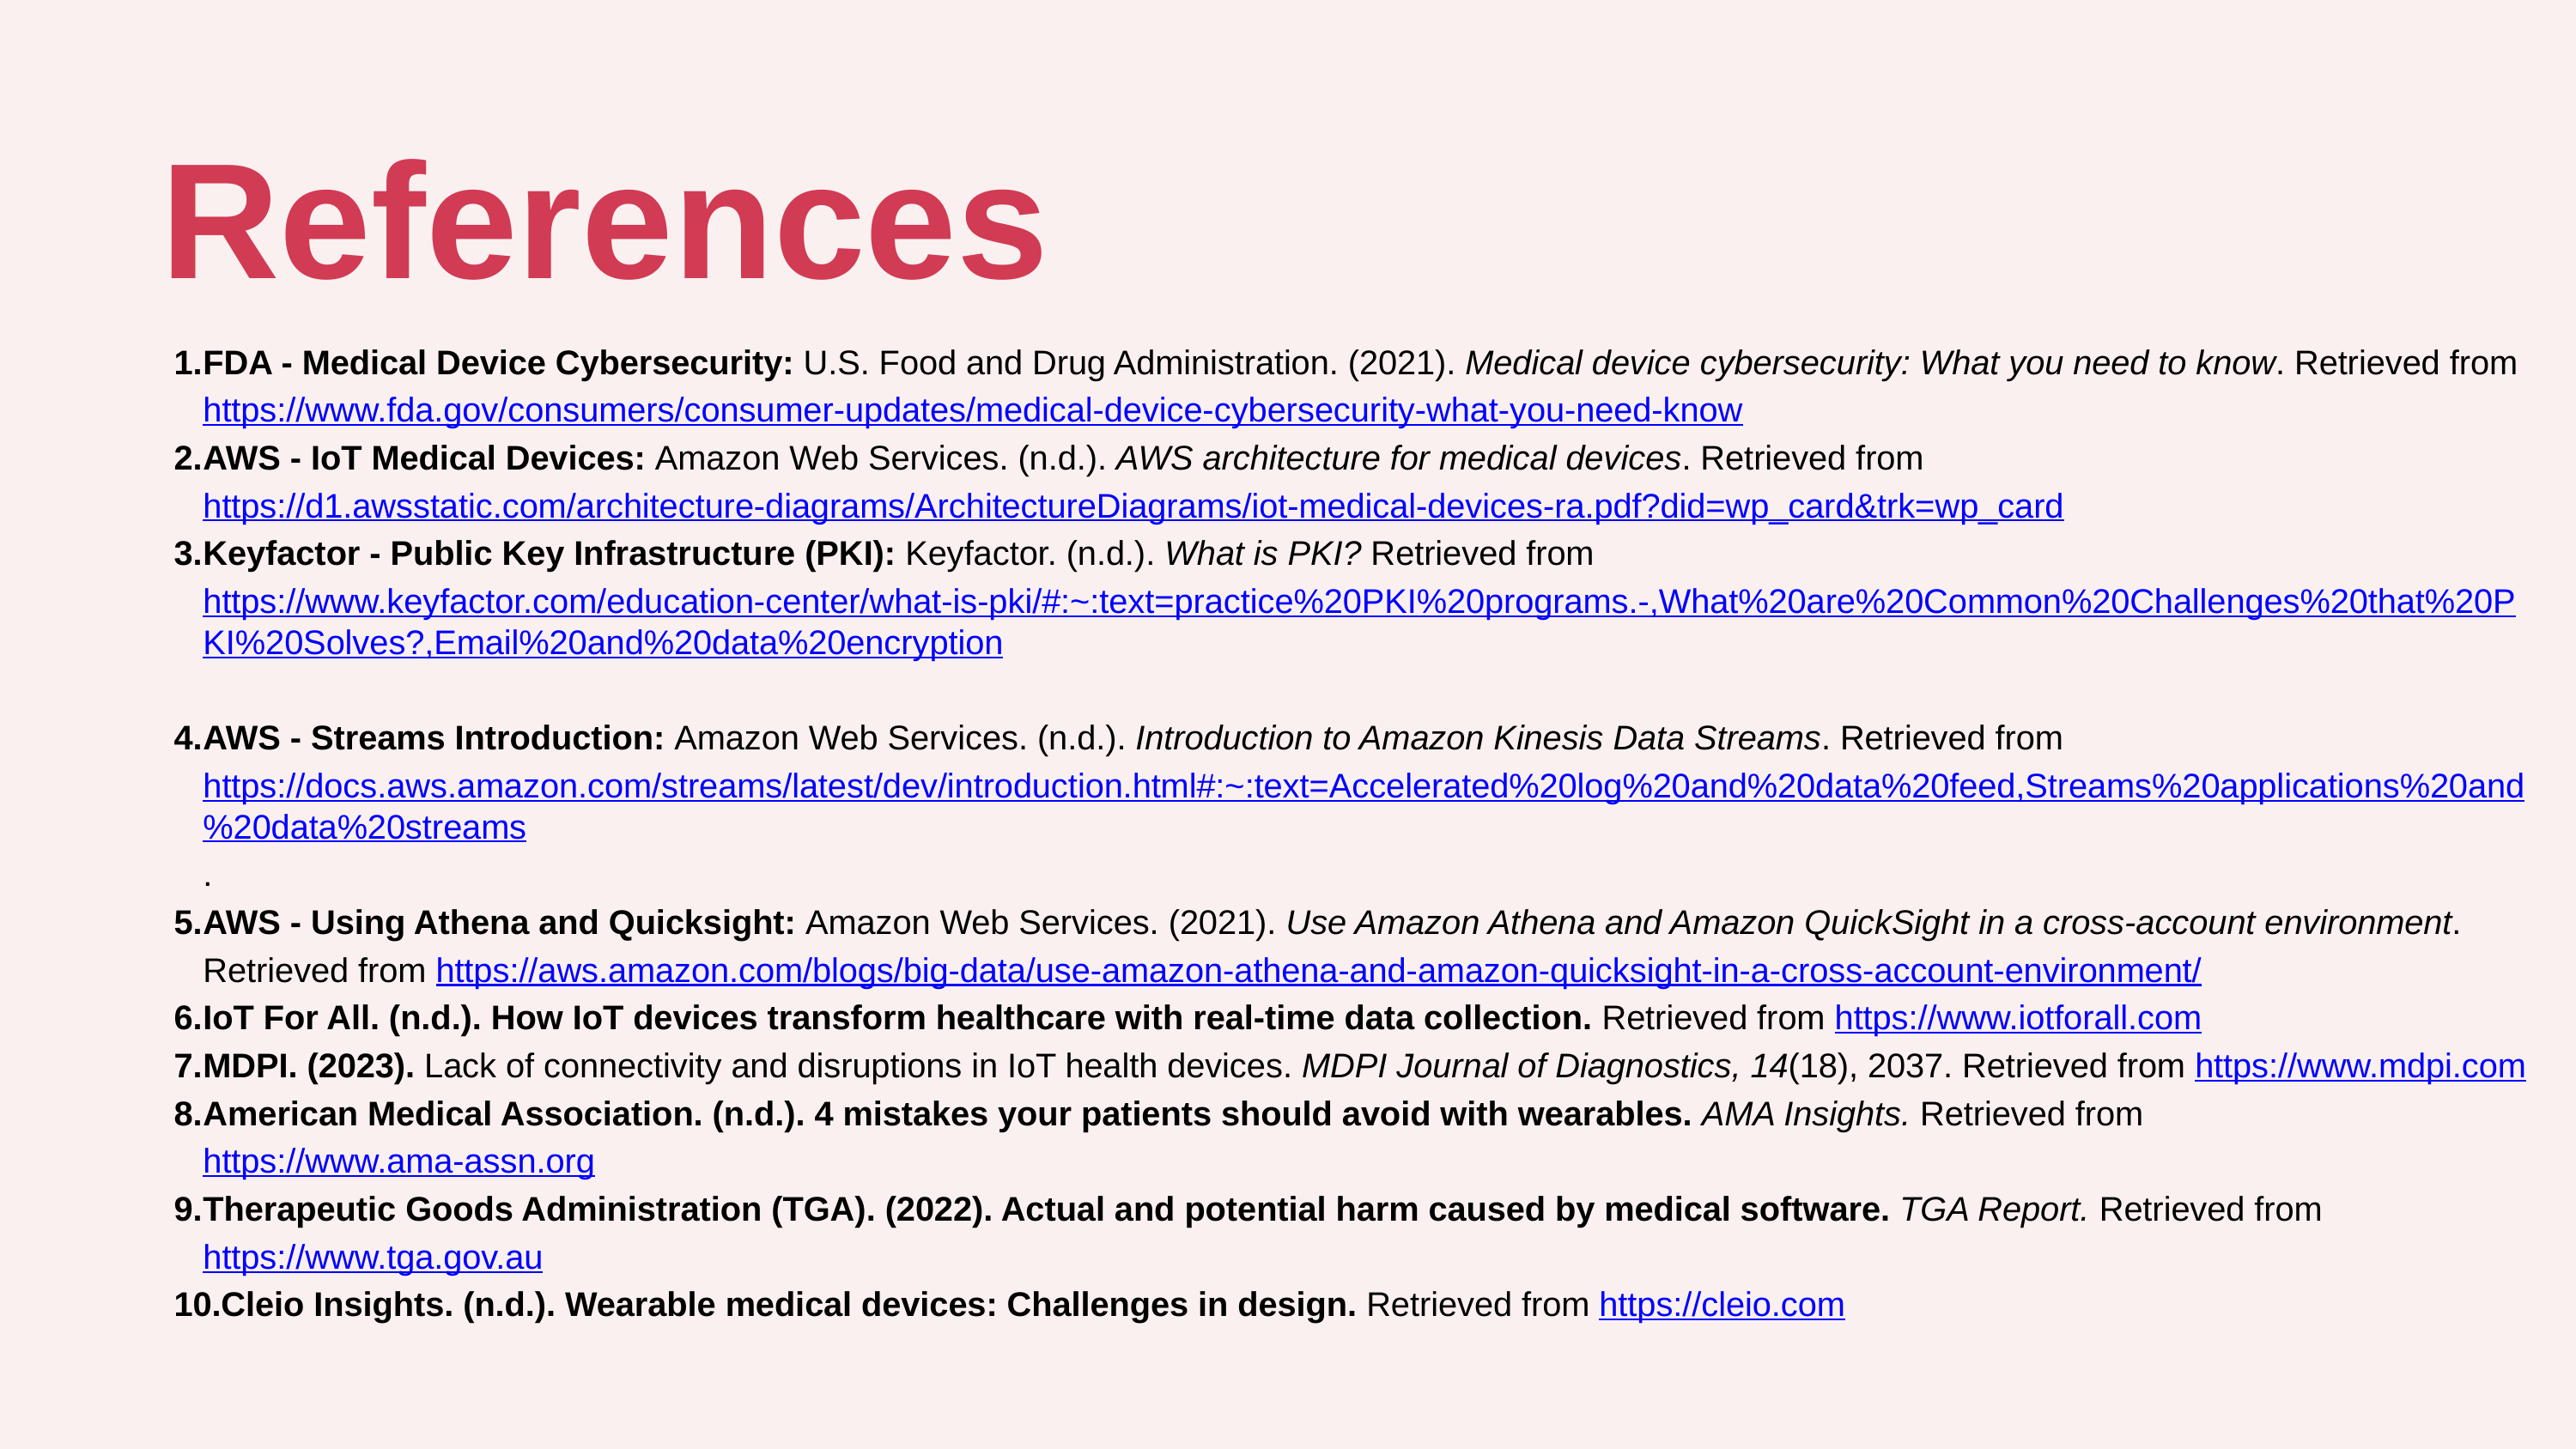

References
FDA - Medical Device Cybersecurity: U.S. Food and Drug Administration. (2021). Medical device cybersecurity: What you need to know. Retrieved from https://www.fda.gov/consumers/consumer-updates/medical-device-cybersecurity-what-you-need-know
AWS - IoT Medical Devices: Amazon Web Services. (n.d.). AWS architecture for medical devices. Retrieved from https://d1.awsstatic.com/architecture-diagrams/ArchitectureDiagrams/iot-medical-devices-ra.pdf?did=wp_card&trk=wp_card
Keyfactor - Public Key Infrastructure (PKI): Keyfactor. (n.d.). What is PKI? Retrieved from https://www.keyfactor.com/education-center/what-is-pki/#:~:text=practice%20PKI%20programs.-,What%20are%20Common%20Challenges%20that%20PKI%20Solves?,Email%20and%20data%20encryption
AWS - Streams Introduction: Amazon Web Services. (n.d.). Introduction to Amazon Kinesis Data Streams. Retrieved from https://docs.aws.amazon.com/streams/latest/dev/introduction.html#:~:text=Accelerated%20log%20and%20data%20feed,Streams%20applications%20and%20data%20streams.
AWS - Using Athena and Quicksight: Amazon Web Services. (2021). Use Amazon Athena and Amazon QuickSight in a cross-account environment. Retrieved from https://aws.amazon.com/blogs/big-data/use-amazon-athena-and-amazon-quicksight-in-a-cross-account-environment/
IoT For All. (n.d.). How IoT devices transform healthcare with real-time data collection. Retrieved from https://www.iotforall.com
MDPI. (2023). Lack of connectivity and disruptions in IoT health devices. MDPI Journal of Diagnostics, 14(18), 2037. Retrieved from https://www.mdpi.com
American Medical Association. (n.d.). 4 mistakes your patients should avoid with wearables. AMA Insights. Retrieved from https://www.ama-assn.org
Therapeutic Goods Administration (TGA). (2022). Actual and potential harm caused by medical software. TGA Report. Retrieved from https://www.tga.gov.au
Cleio Insights. (n.d.). Wearable medical devices: Challenges in design. Retrieved from https://cleio.com